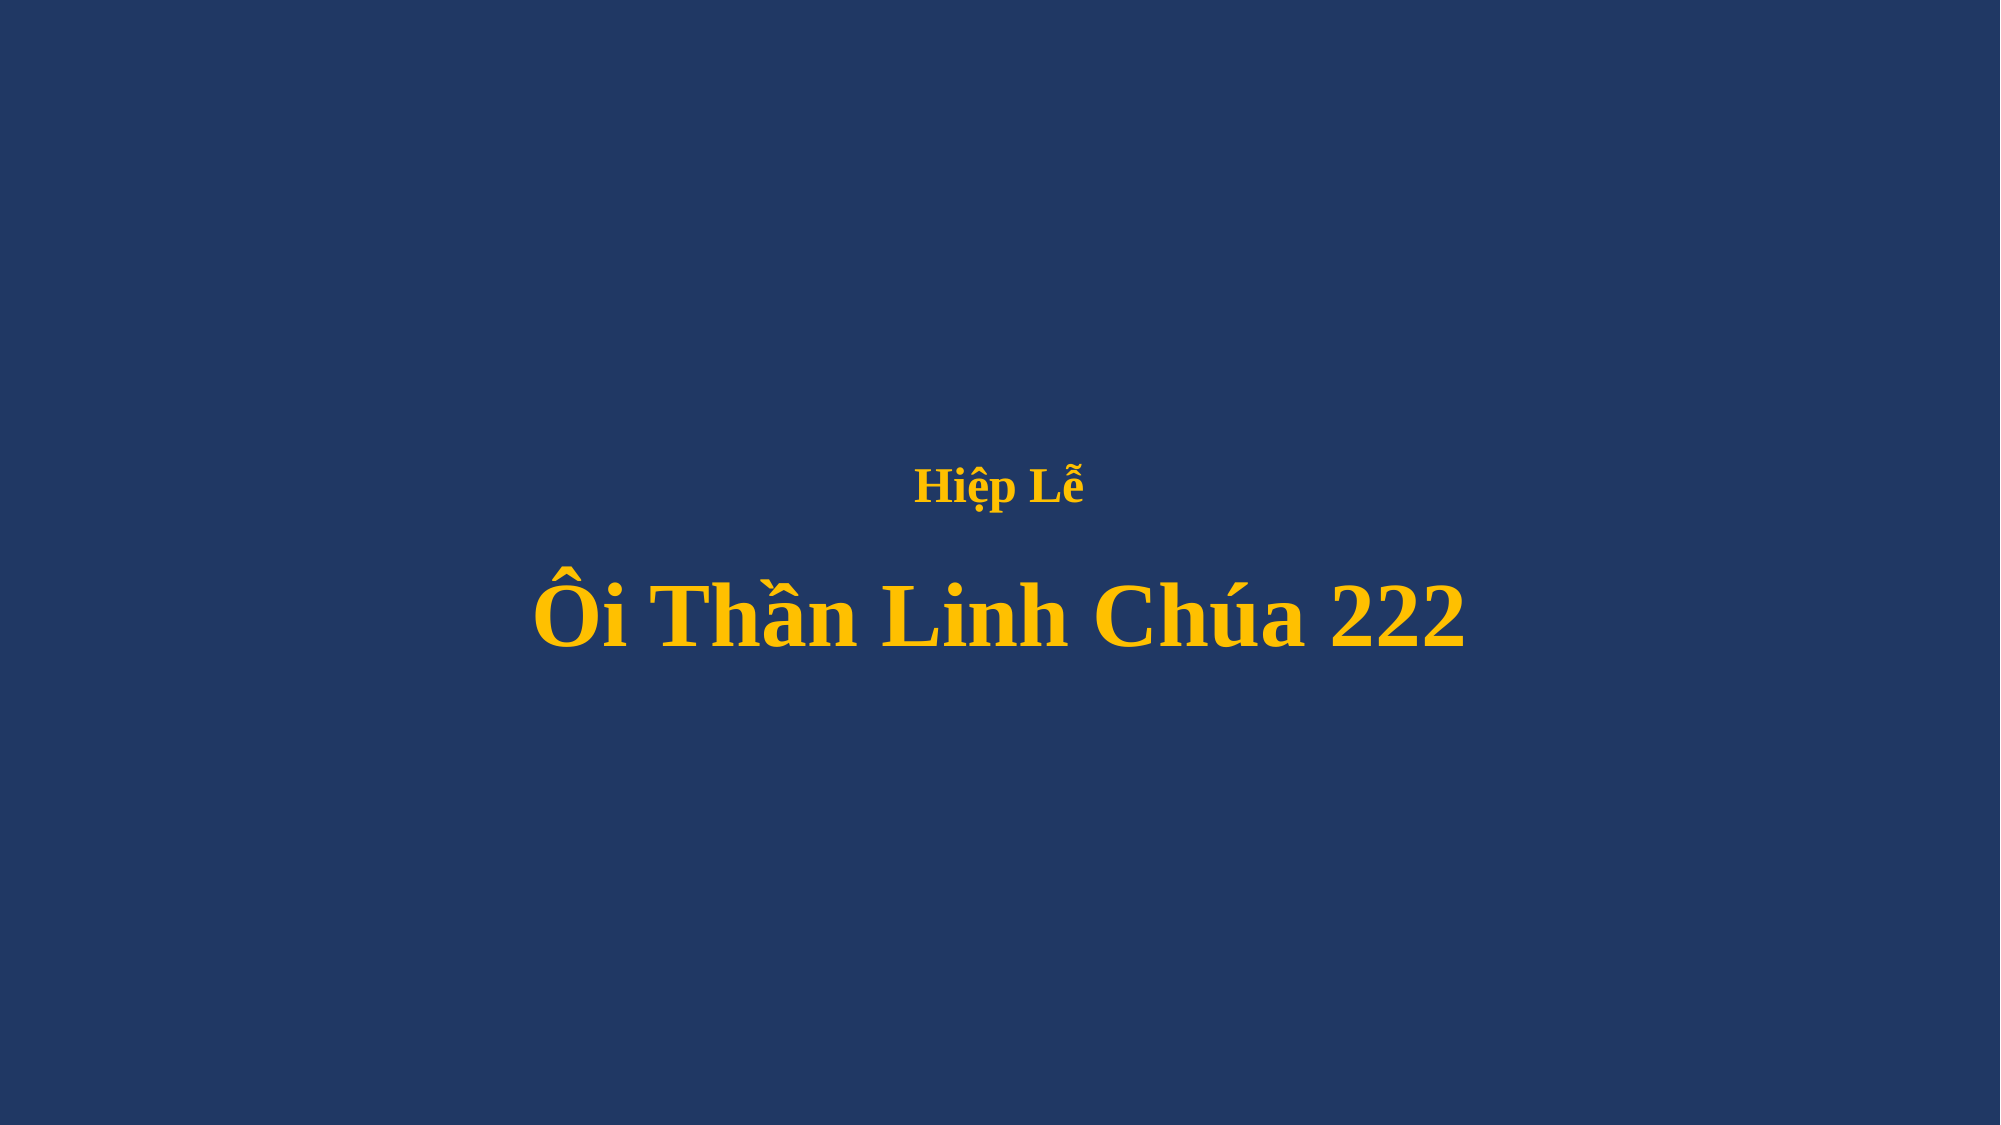

# Hiệp Lễ Ôi Thần Linh Chúa 222